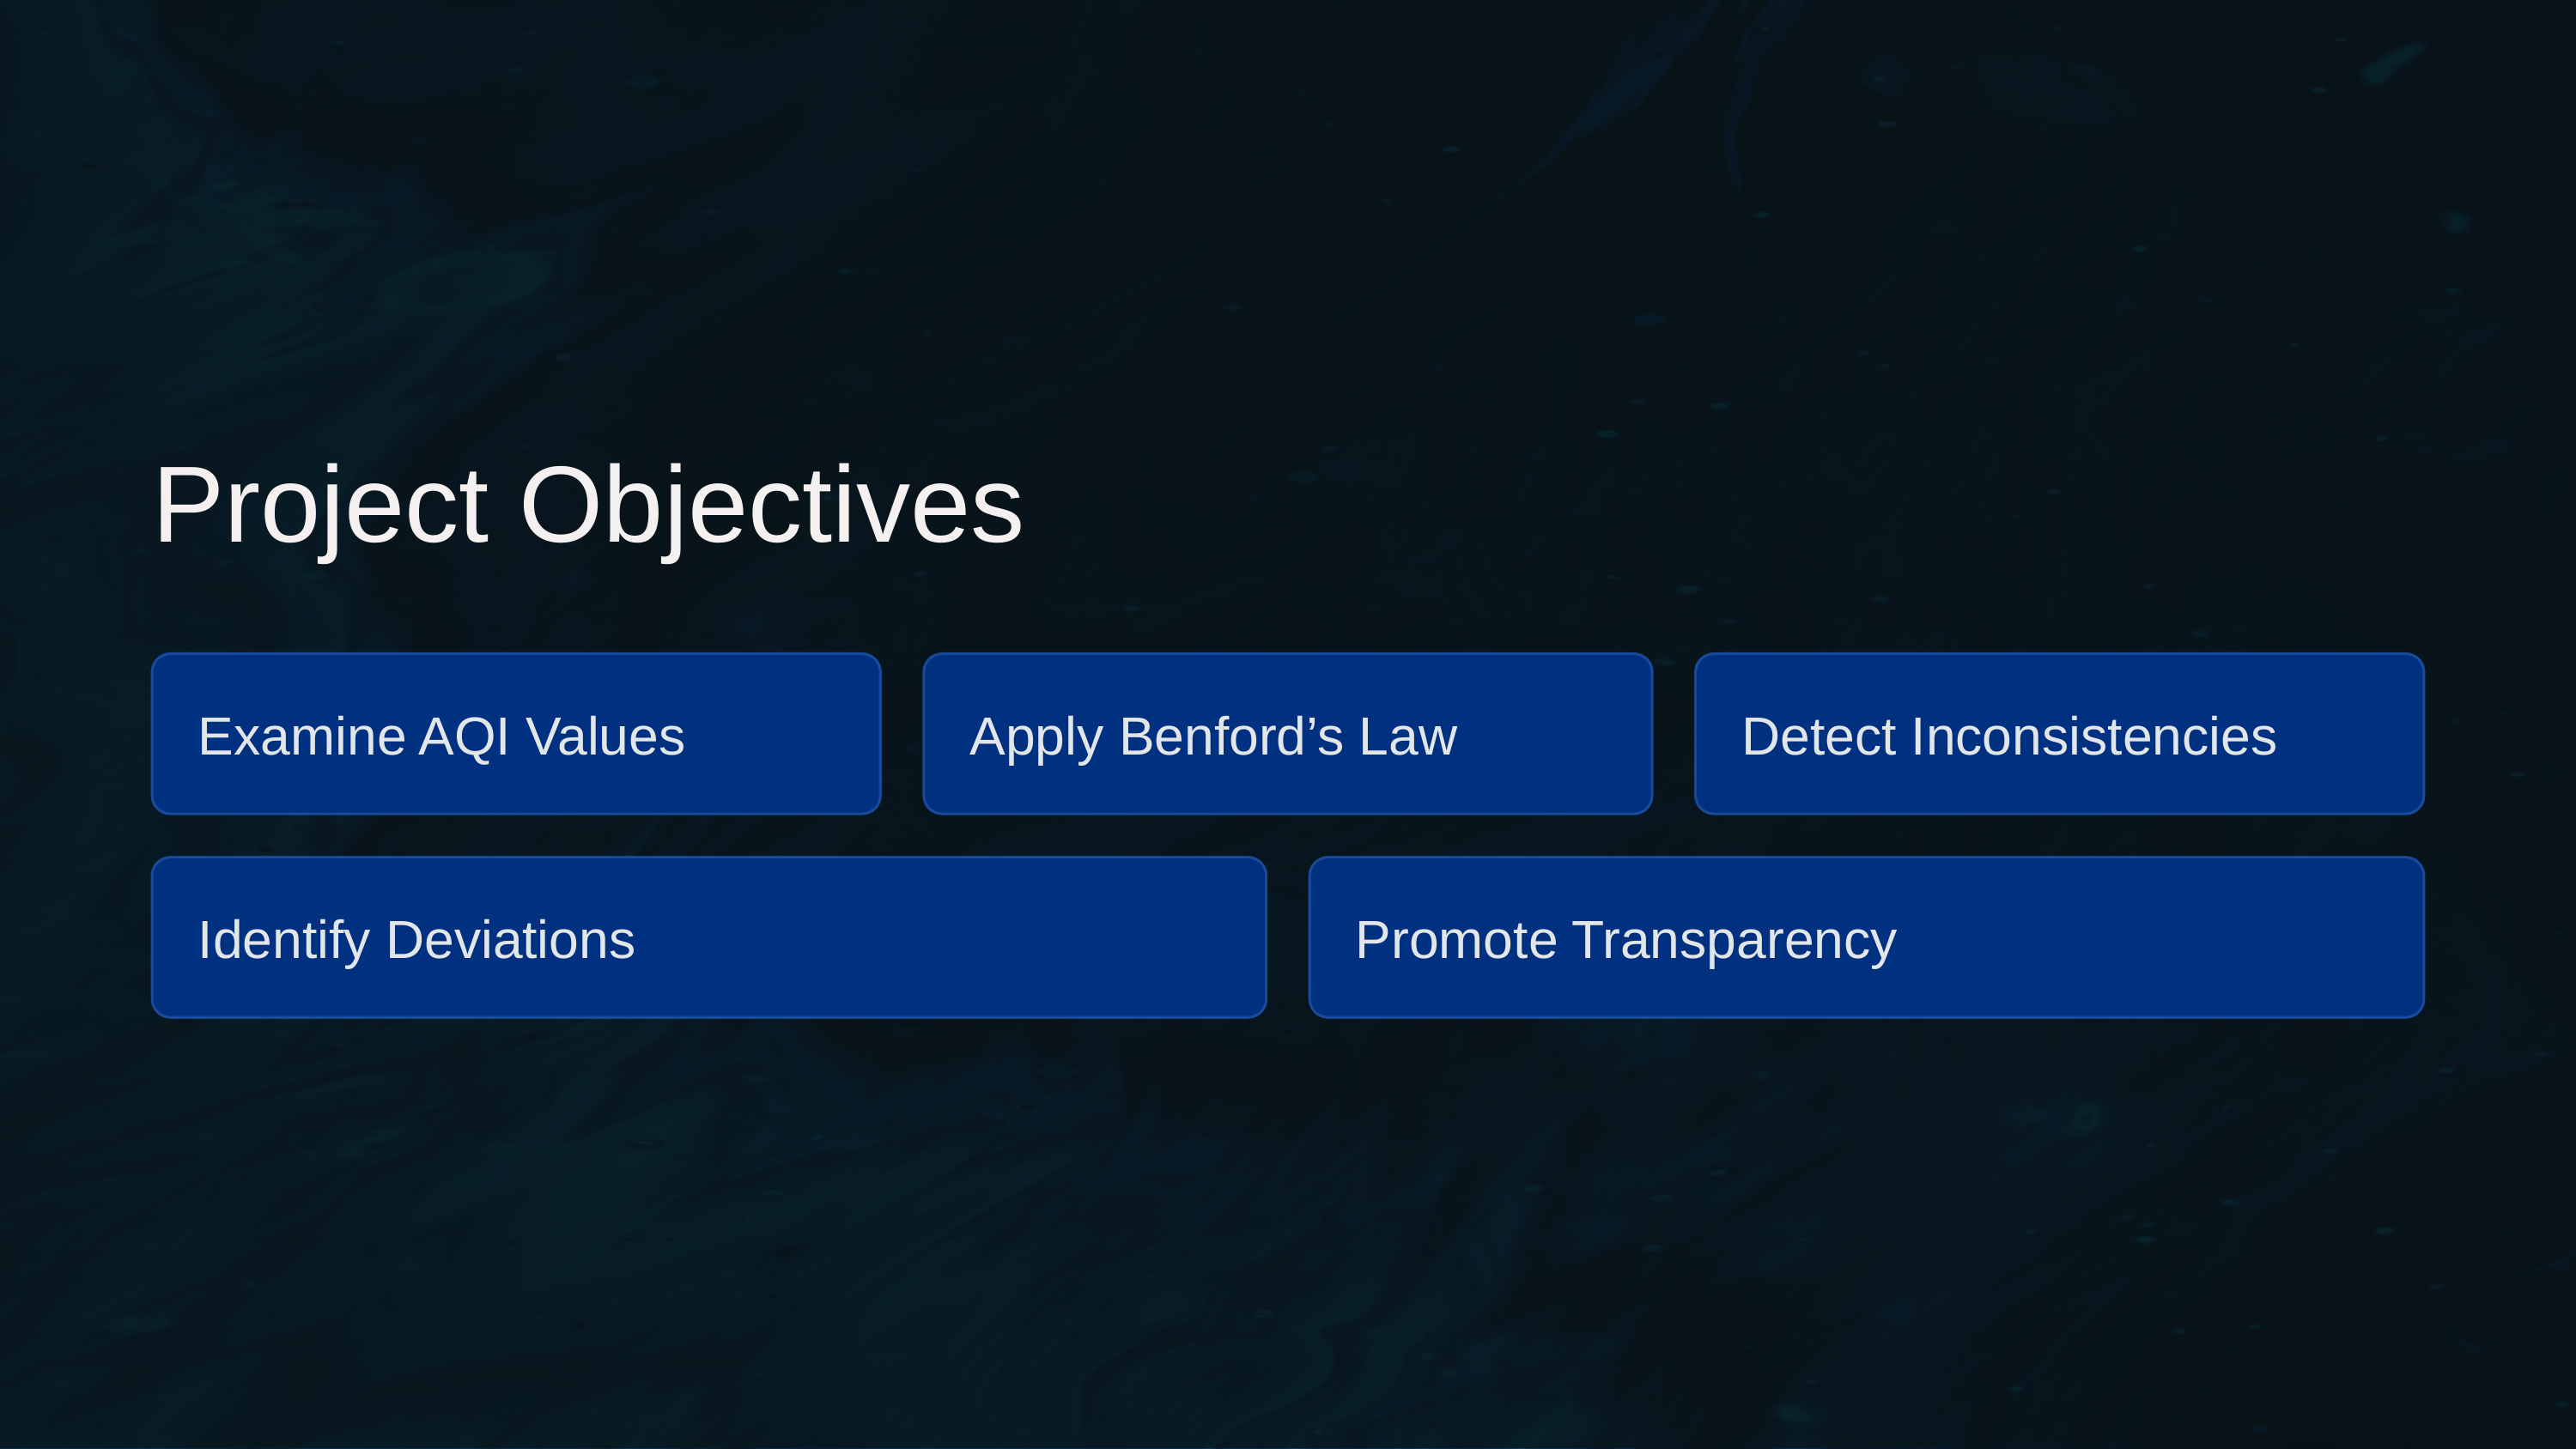

Project Objectives

Examine AQI Values

Apply Benford’s Law

Detect Inconsistencies

Identify Deviations

Promote Transparency